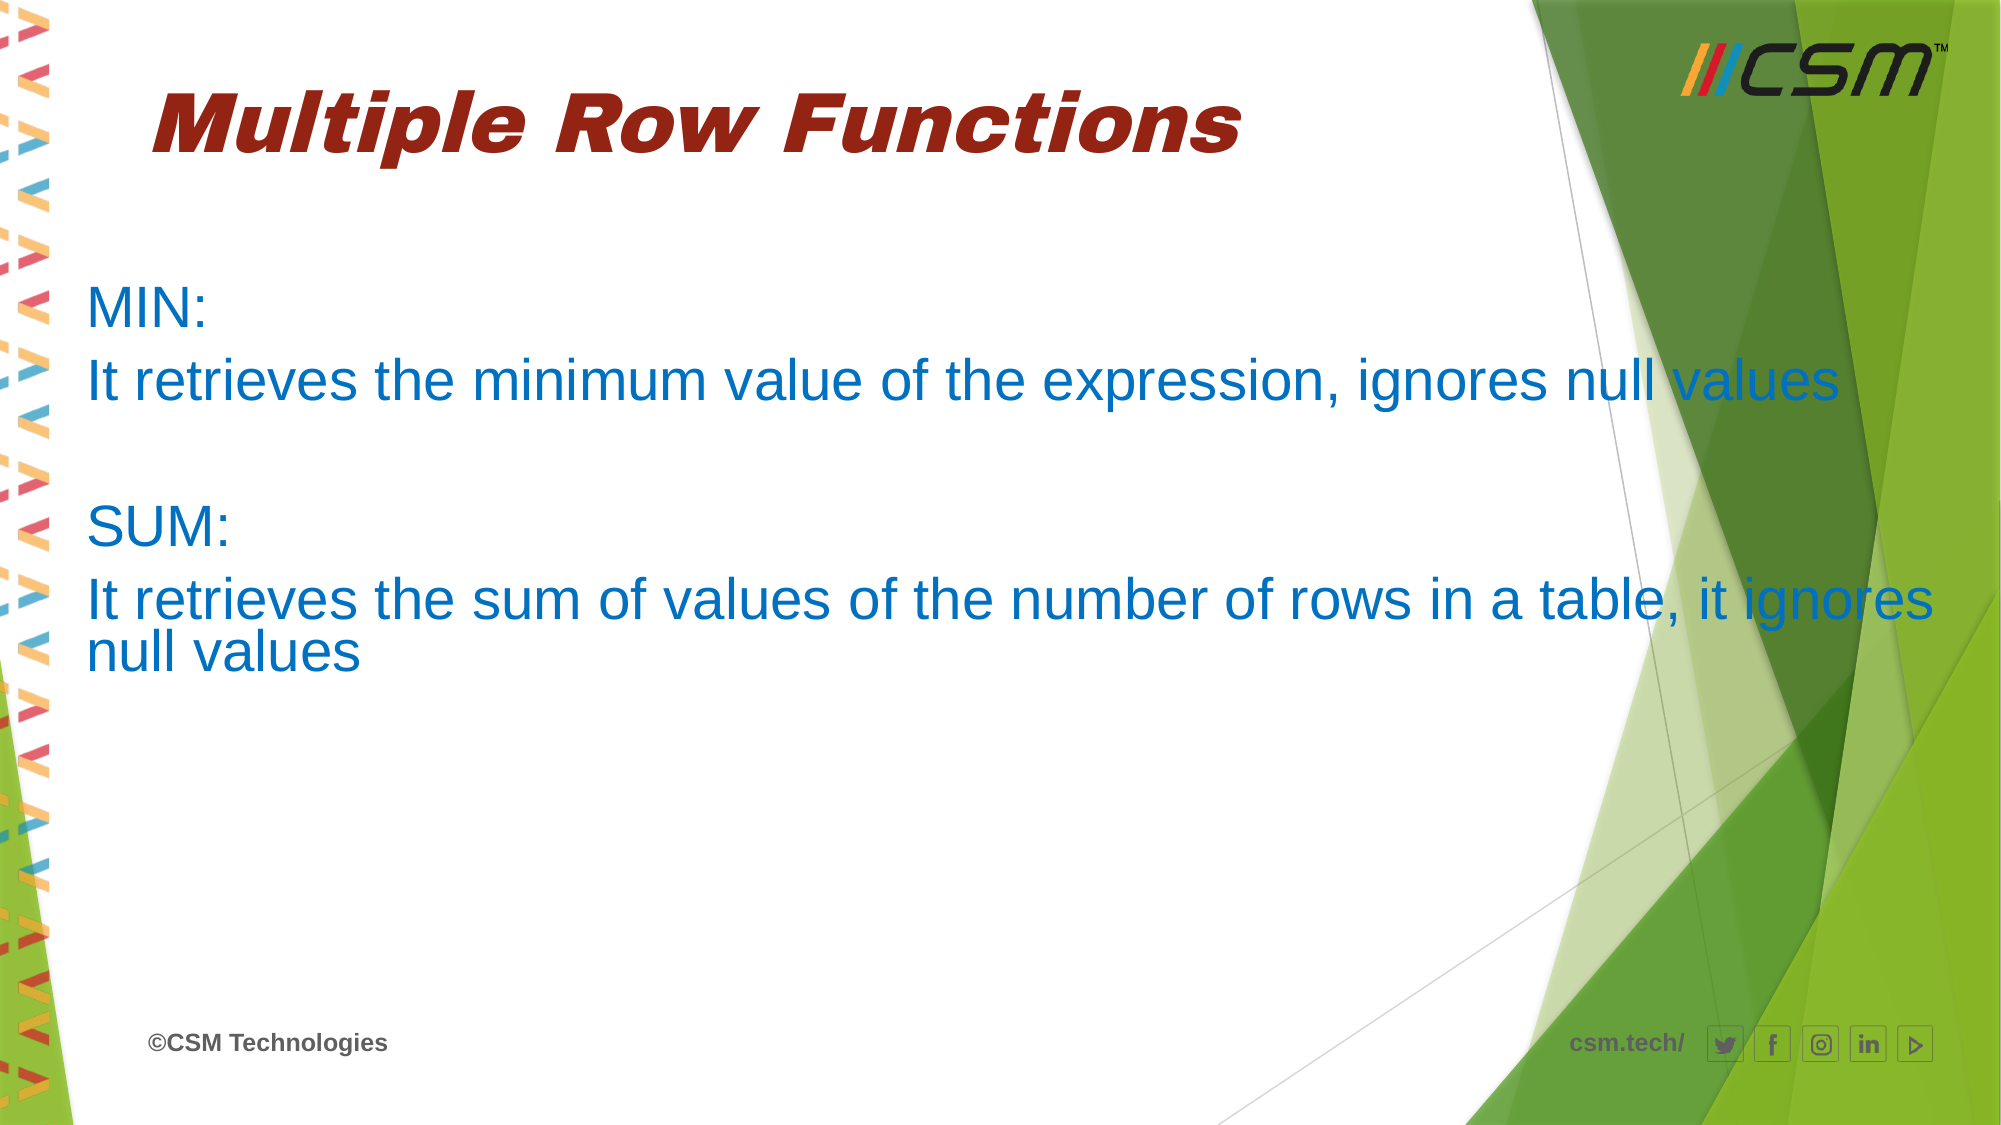

# Multiple Row Functions

MIN:
It retrieves the minimum value of the expression, ignores null values

SUM:
It retrieves the sum of values of the number of rows in a table, it ignores null values